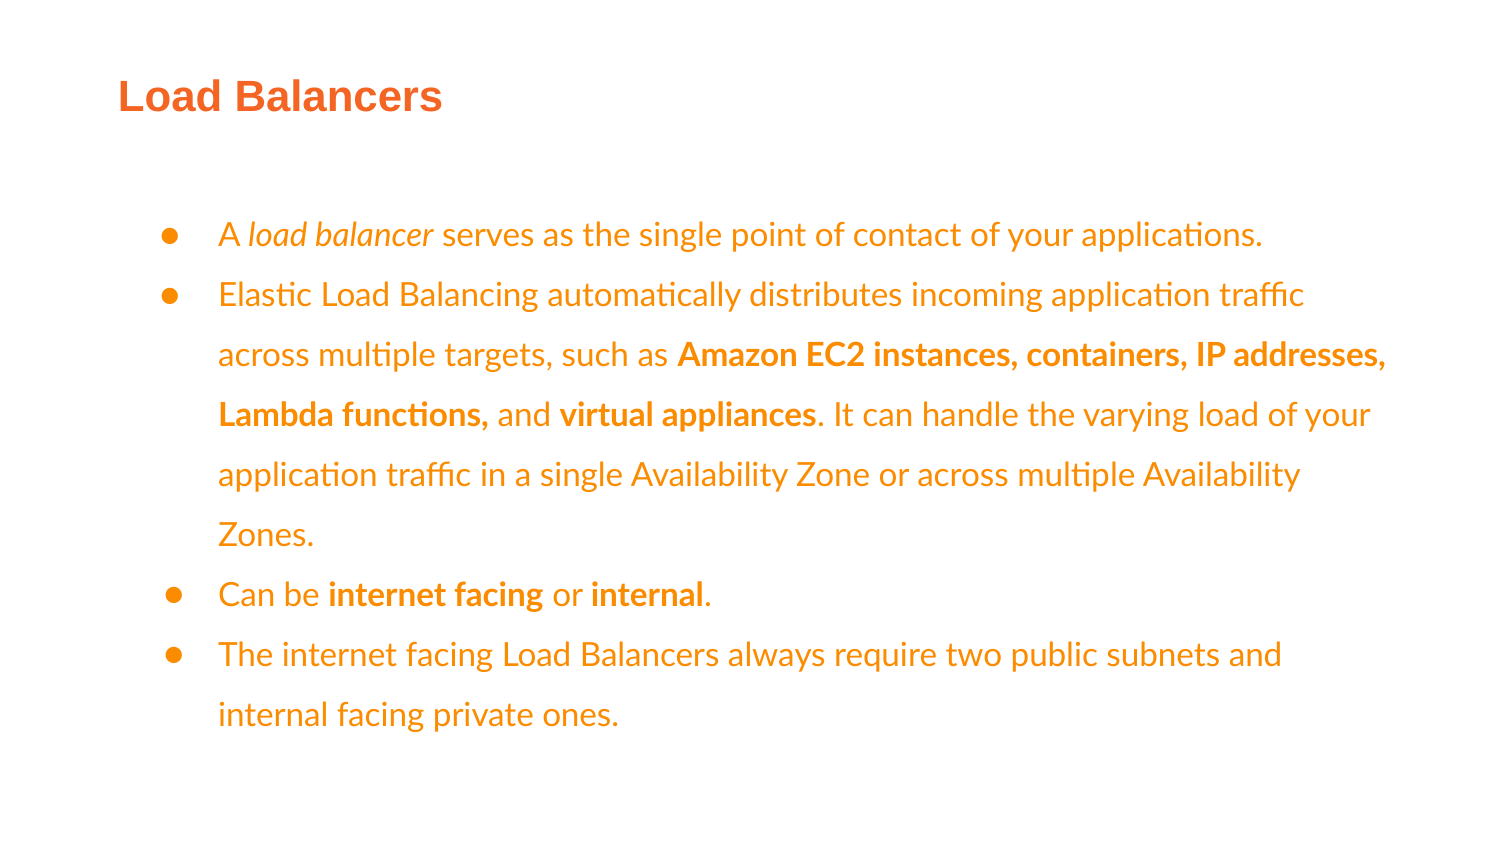

Load Balancers
A load balancer serves as the single point of contact of your applications.
Elastic Load Balancing automatically distributes incoming application traffic across multiple targets, such as Amazon EC2 instances, containers, IP addresses, Lambda functions, and virtual appliances. It can handle the varying load of your application traffic in a single Availability Zone or across multiple Availability Zones.
Can be internet facing or internal.
The internet facing Load Balancers always require two public subnets and internal facing private ones.